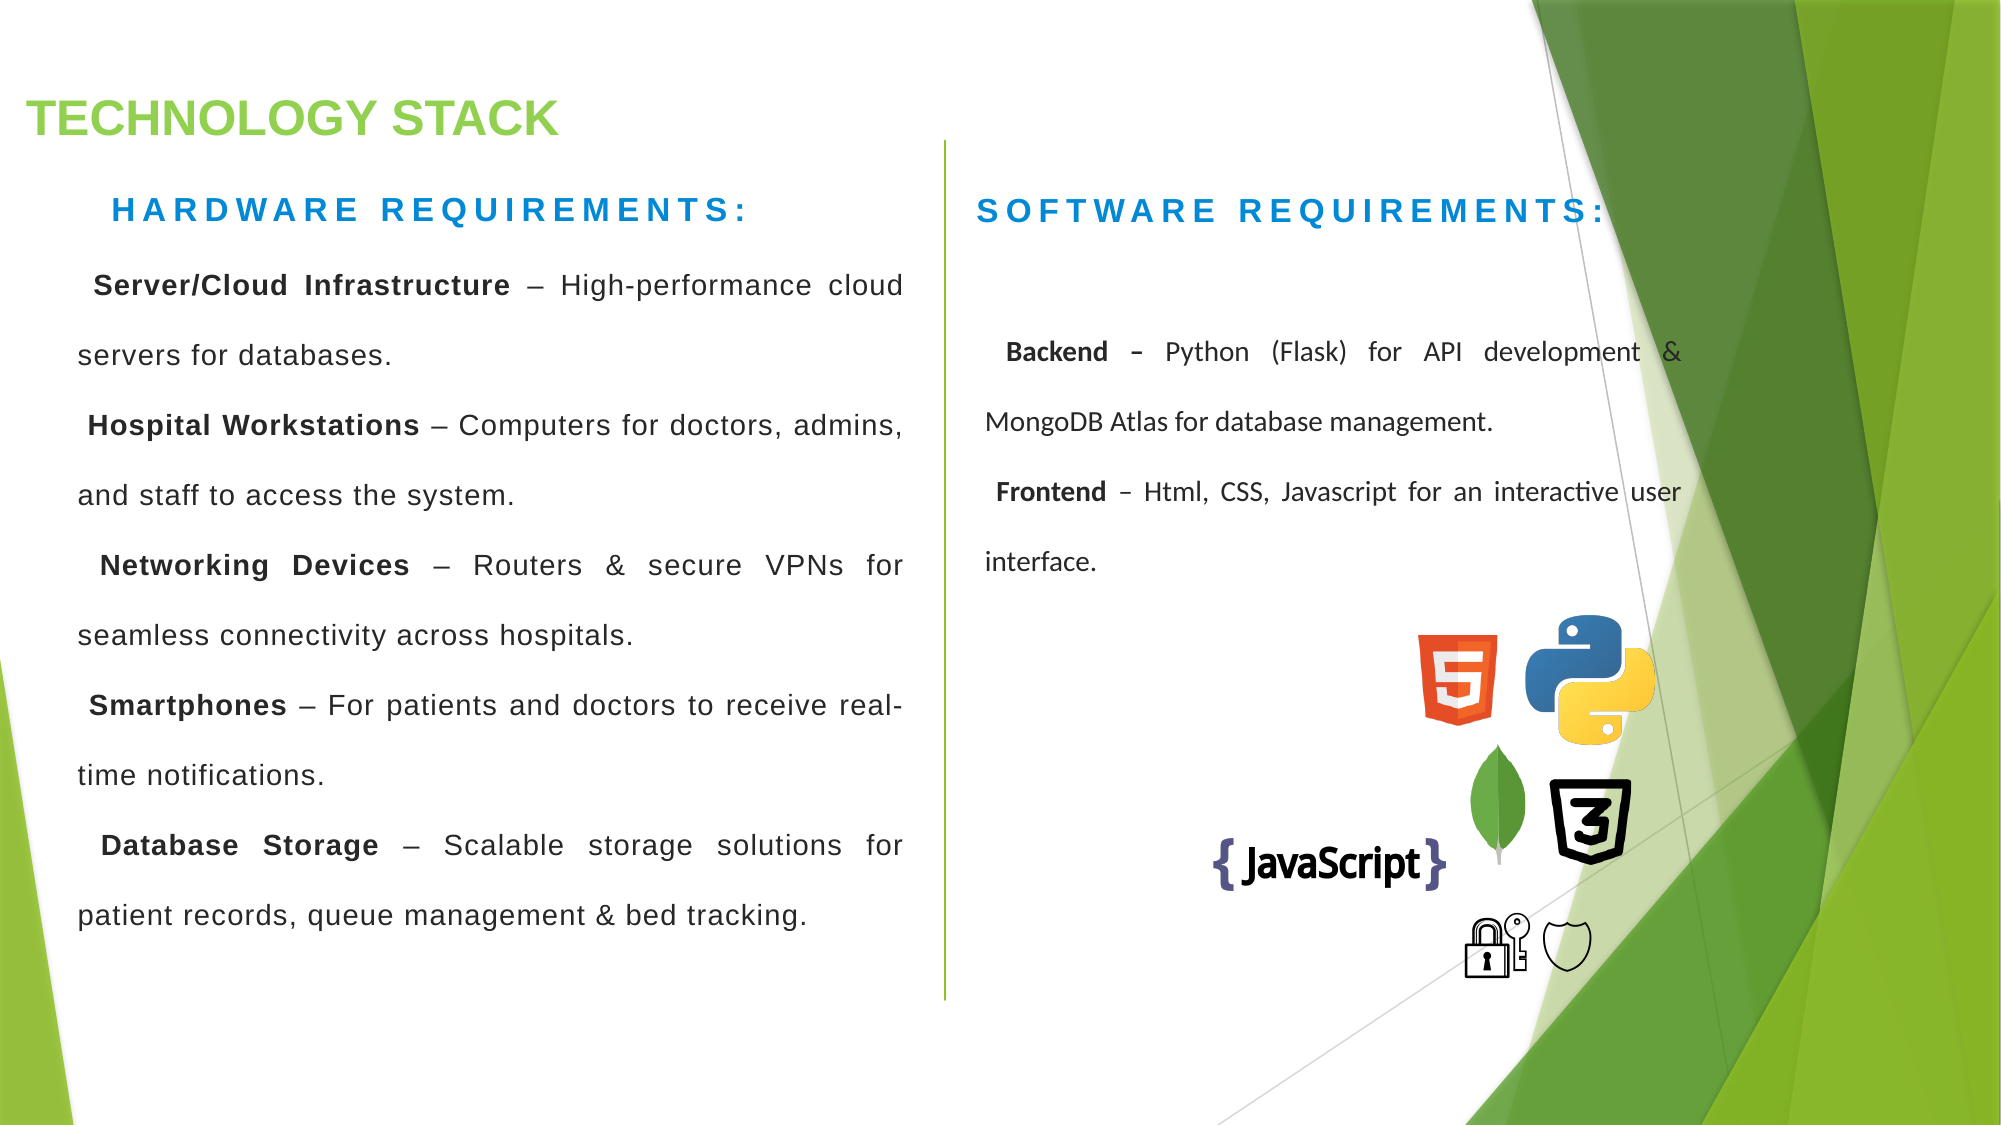

TECHNOLOGY STACK
HARDWARE REQUIREMENTS:
SOFTWARE REQUIREMENTS:
 Server/Cloud Infrastructure – High-performance cloud servers for databases.
 Hospital Workstations – Computers for doctors, admins, and staff to access the system.
 Networking Devices – Routers & secure VPNs for seamless connectivity across hospitals.
 Smartphones – For patients and doctors to receive real-time notifications.
 Database Storage – Scalable storage solutions for patient records, queue management & bed tracking.
 Backend – Python (Flask) for API development & MongoDB Atlas for database management.
 Frontend – Html, CSS, Javascript for an interactive user interface.

🔐🛡️